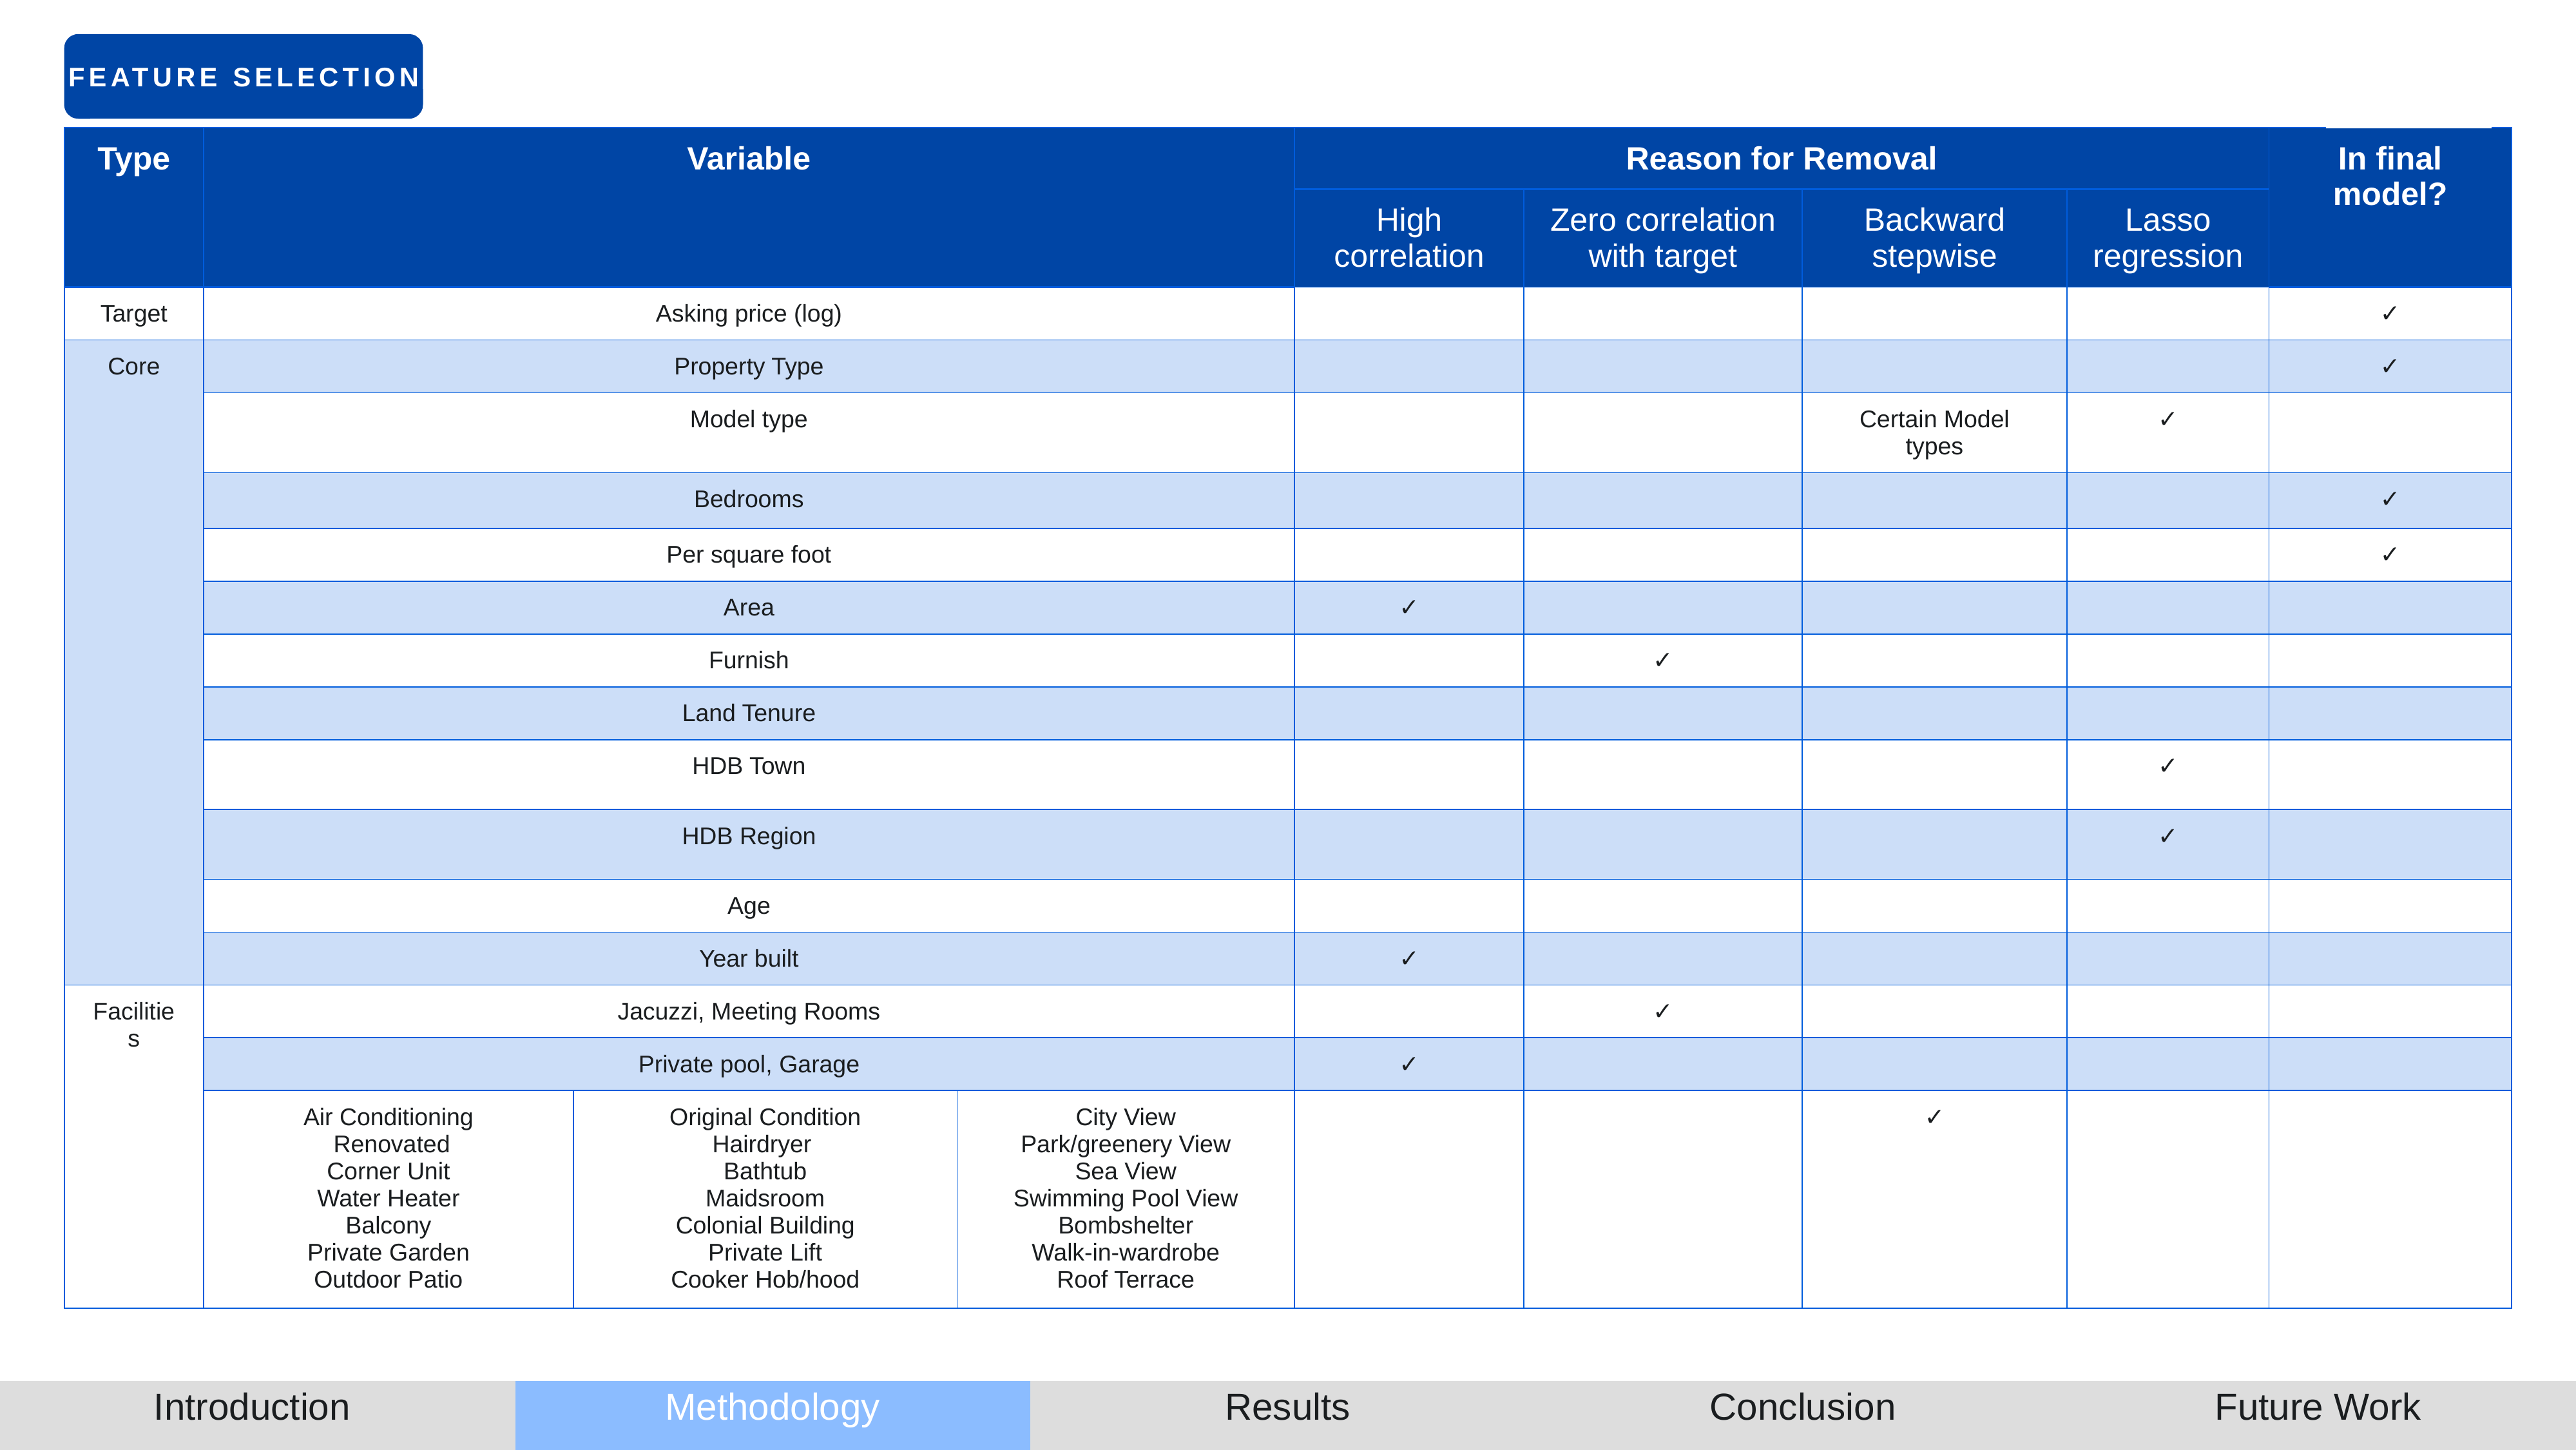

FEATURE SELECTION
| Type | Variable |  |  | Reason for Removal |  |  |  | In final model? |
| --- | --- | --- | --- | --- | --- | --- | --- | --- |
|  |  |  |  | High correlation | Zero correlation with target | Backward stepwise | Lasso regression |  |
| Target | Asking price (log) |  |  |  |  |  |  | ✓ |
| Core | Property Type |  |  |  |  |  |  | ✓ |
|  | Model type |  |  |  |  | Certain Model types | ✓ |  |
|  | Bedrooms |  |  |  |  |  |  | ✓ |
|  | Per square foot |  |  |  |  |  |  | ✓ |
|  | Area |  |  | ✓ |  |  |  |  |
|  | Furnish |  |  |  | ✓ |  |  |  |
|  | Land Tenure |  |  |  |  |  |  |  |
|  | HDB Town |  |  |  |  |  | ✓ |  |
|  | HDB Region |  |  |  |  |  | ✓ |  |
|  | Age |  |  |  |  |  |  |  |
|  | Year built |  |  | ✓ |  |  |  |  |
| Facilities | Jacuzzi, Meeting Rooms |  |  |  | ✓ |  |  |  |
|  | Private pool, Garage |  |  | ✓ |  |  |  |  |
|  | Air Conditioning Renovated Corner Unit Water Heater Balcony Private Garden Outdoor Patio | Original Condition Hairdryer Bathtub Maidsroom Colonial Building Private Lift Cooker Hob/hood | City View Park/greenery View Sea View Swimming Pool View Bombshelter Walk-in-wardrobe Roof Terrace |  |  | ✓ |  |  |
| Introduction | Methodology | Results | Conclusion | Future Work |
| --- | --- | --- | --- | --- |